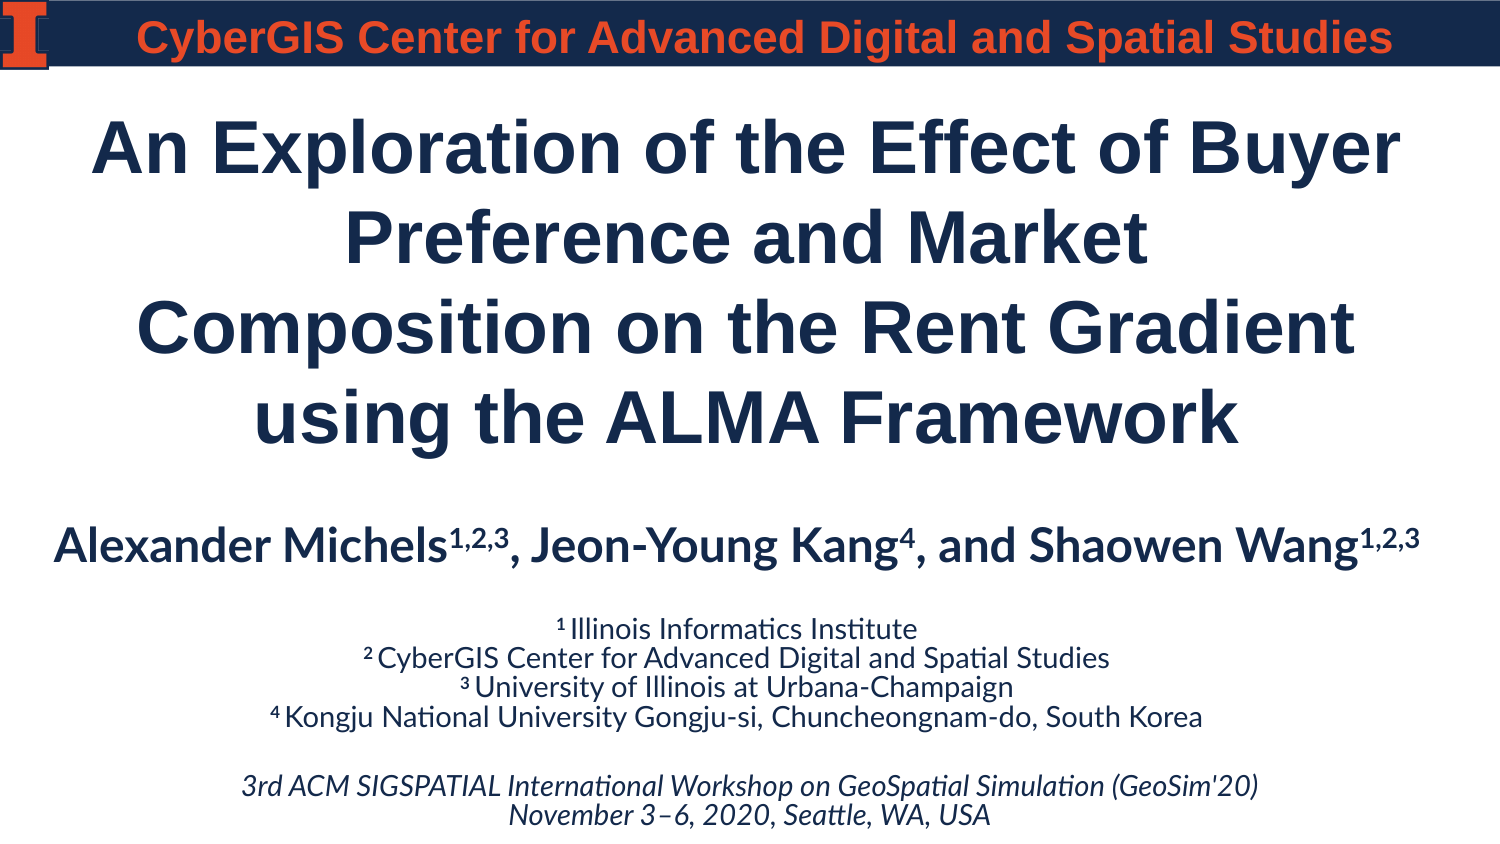

# An Exploration of the Effect of Buyer Preference and Market
Composition on the Rent Gradient using the ALMA Framework
Alexander Michels1,2,3, Jeon-Young Kang4, and Shaowen Wang1,2,3

1 Illinois Informatics Institute
2 CyberGIS Center for Advanced Digital and Spatial Studies
3 University of Illinois at Urbana-Champaign
4 Kongju National University Gongju-si, Chuncheongnam-do, South Korea
3rd ACM SIGSPATIAL International Workshop on GeoSpatial Simulation (GeoSim'20)
November 3–6, 2020, Seattle, WA, USA